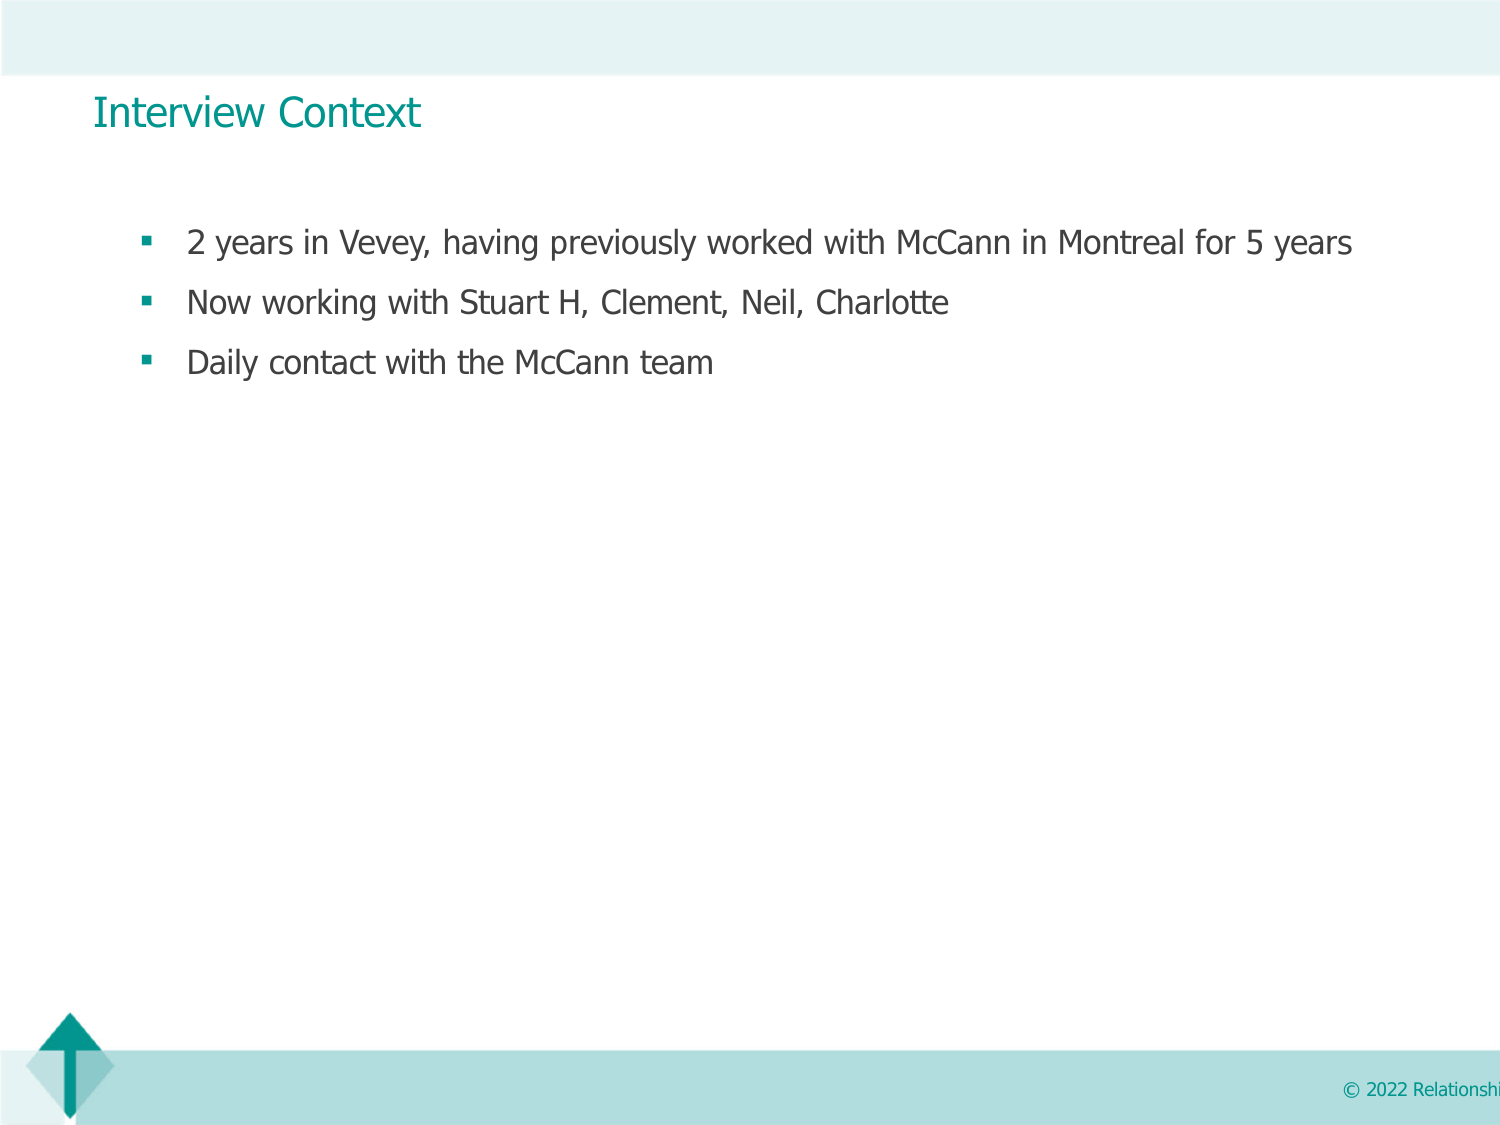

Interview Context

2 years in Vevey, having previously worked with McCann in Montreal for 5 years
Now working with Stuart H, Clement, Neil, Charlotte
Daily contact with the McCann team
© 2022 Relationship Audits & Management®